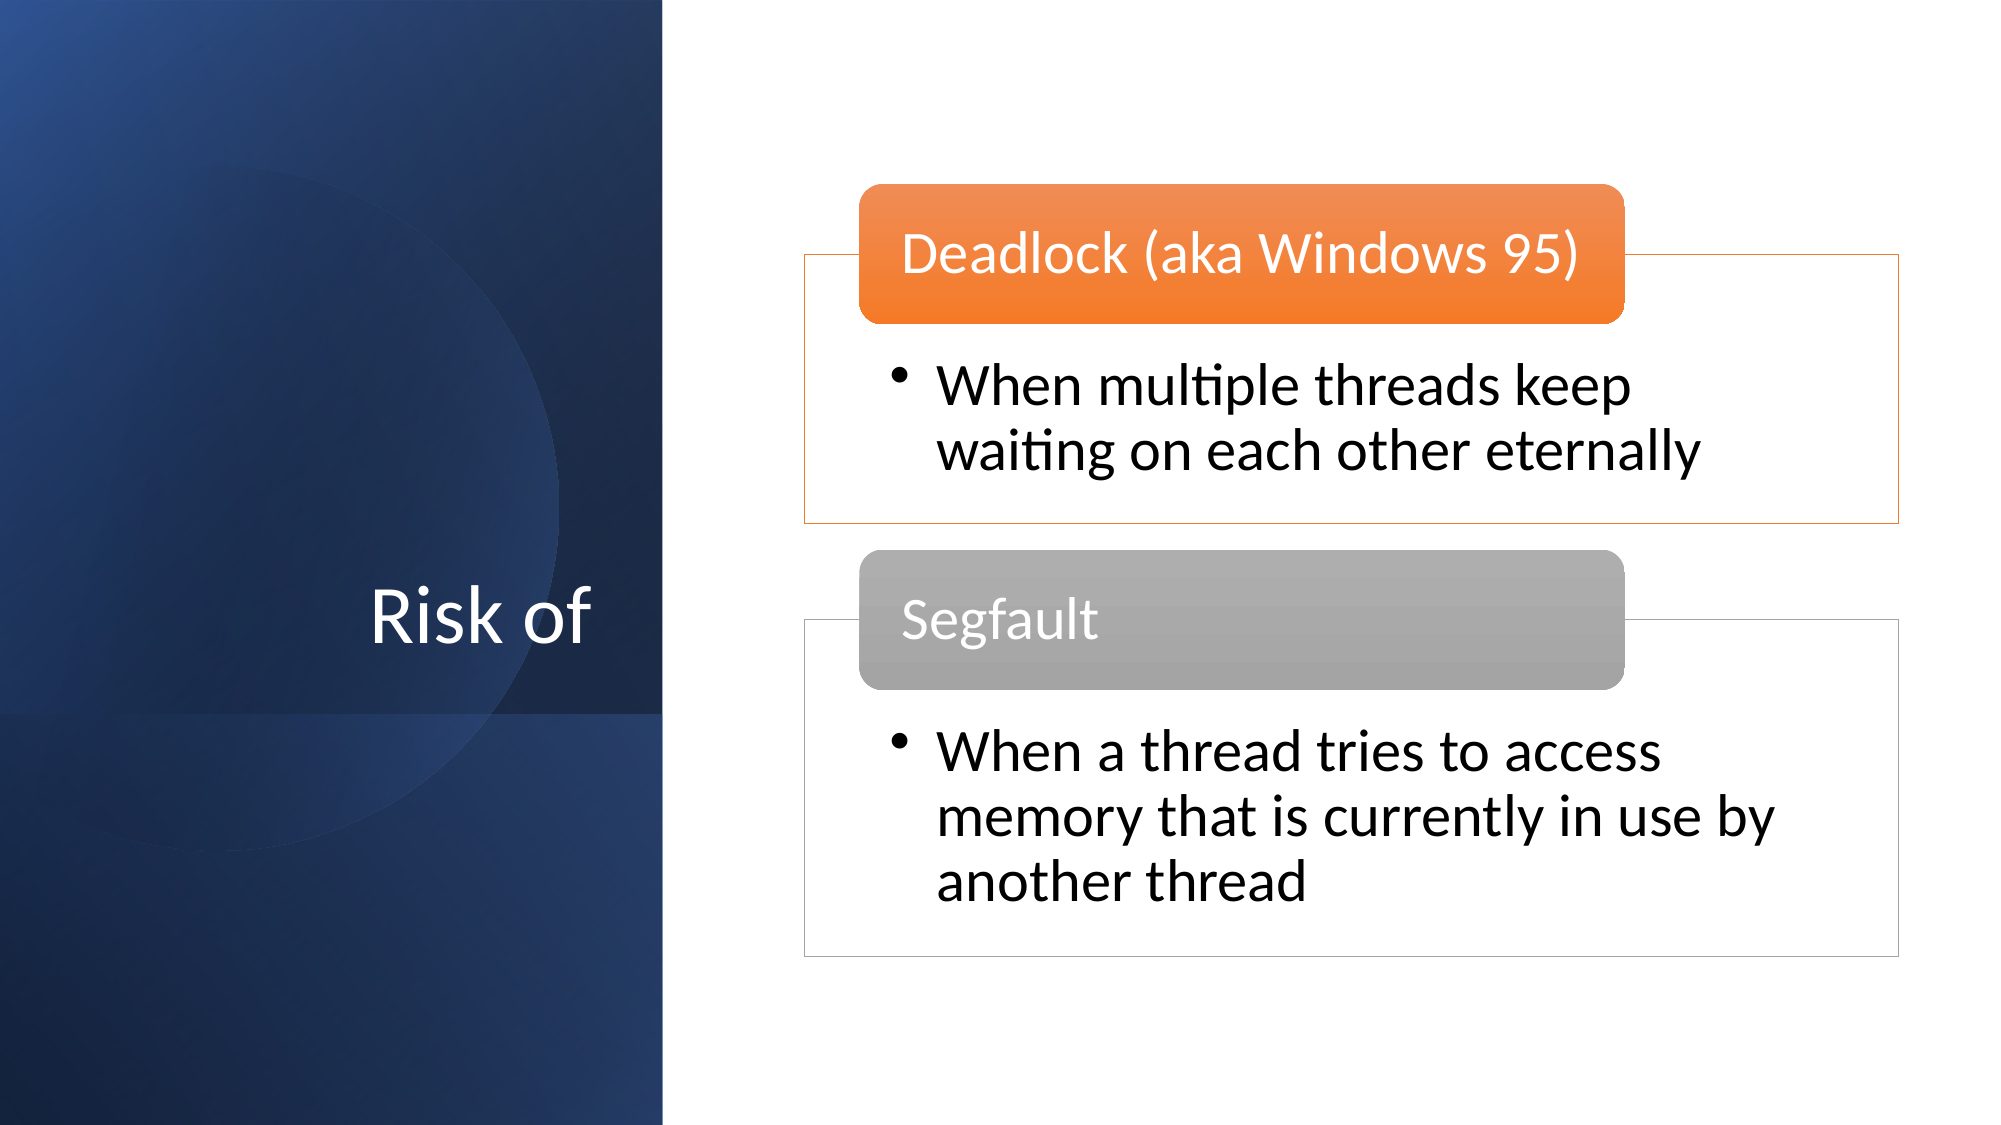

When multiple threads keep waiting on each other eternally
Deadlock (aka Windows 95)
When a thread tries to access memory that is currently in use by another thread
Segfault

# Risk of